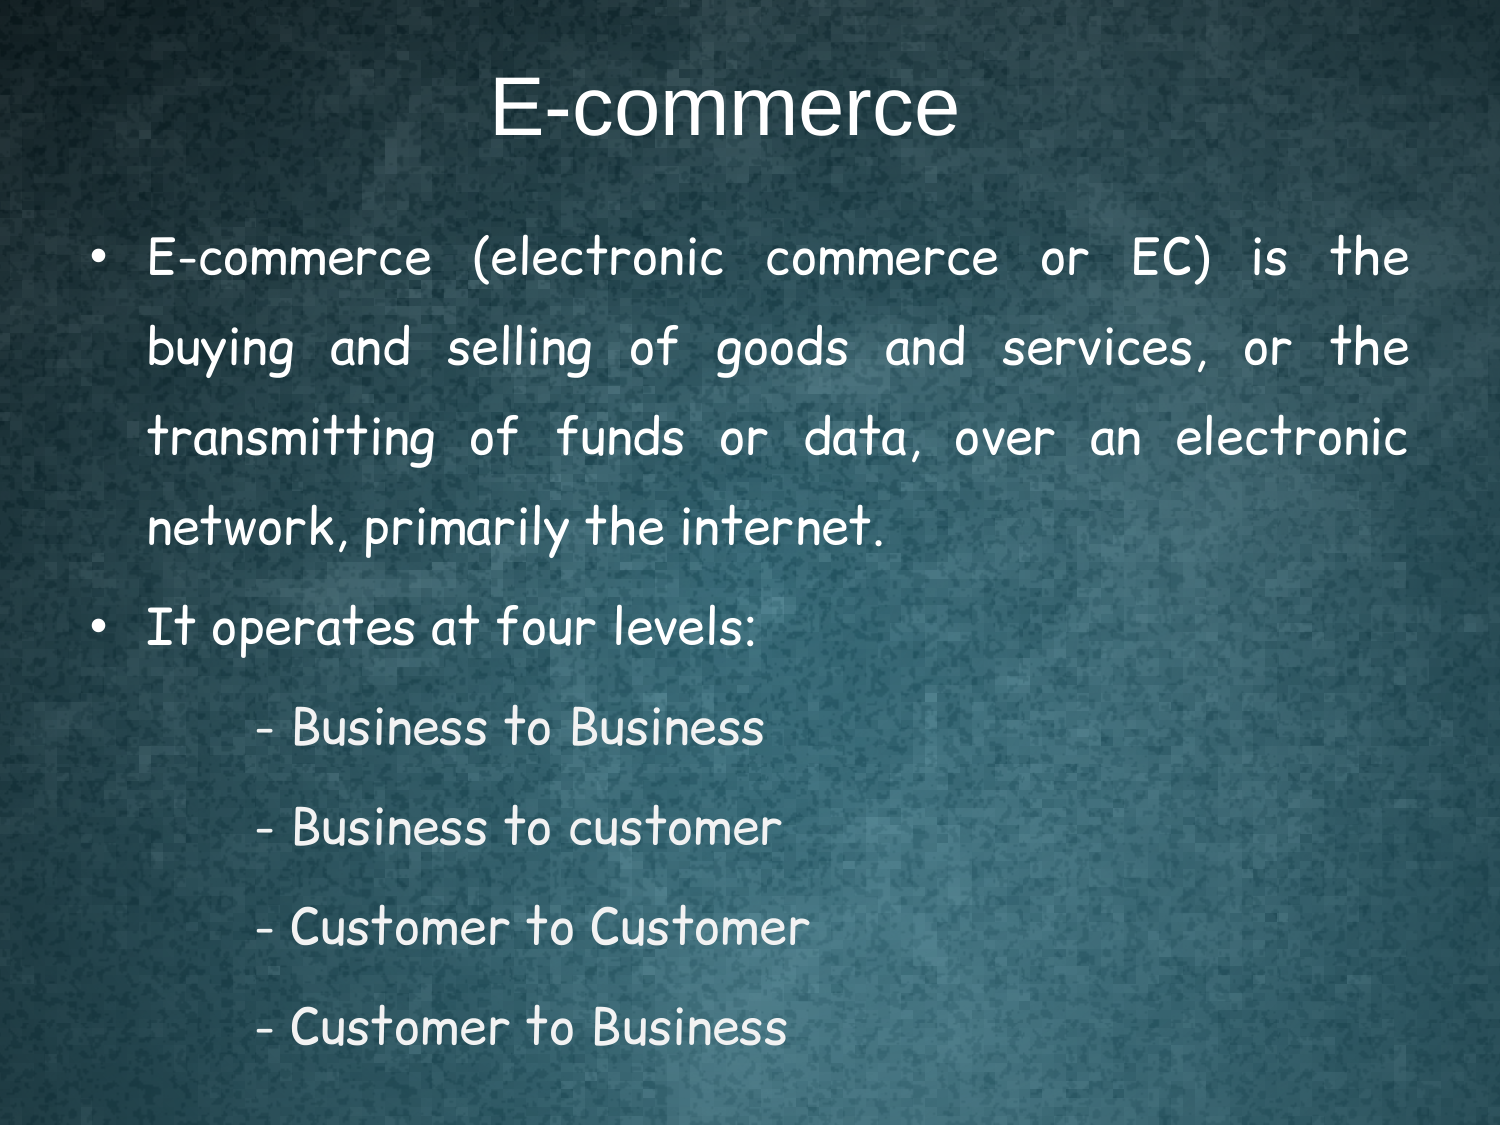

E-commerce
E-commerce (electronic commerce or EC) is the buying and selling of goods and services, or the transmitting of funds or data, over an electronic network, primarily the internet.
It operates at four levels:
	 - Business to Business
	 - Business to customer
	 - Customer to Customer
	 - Customer to Business

9